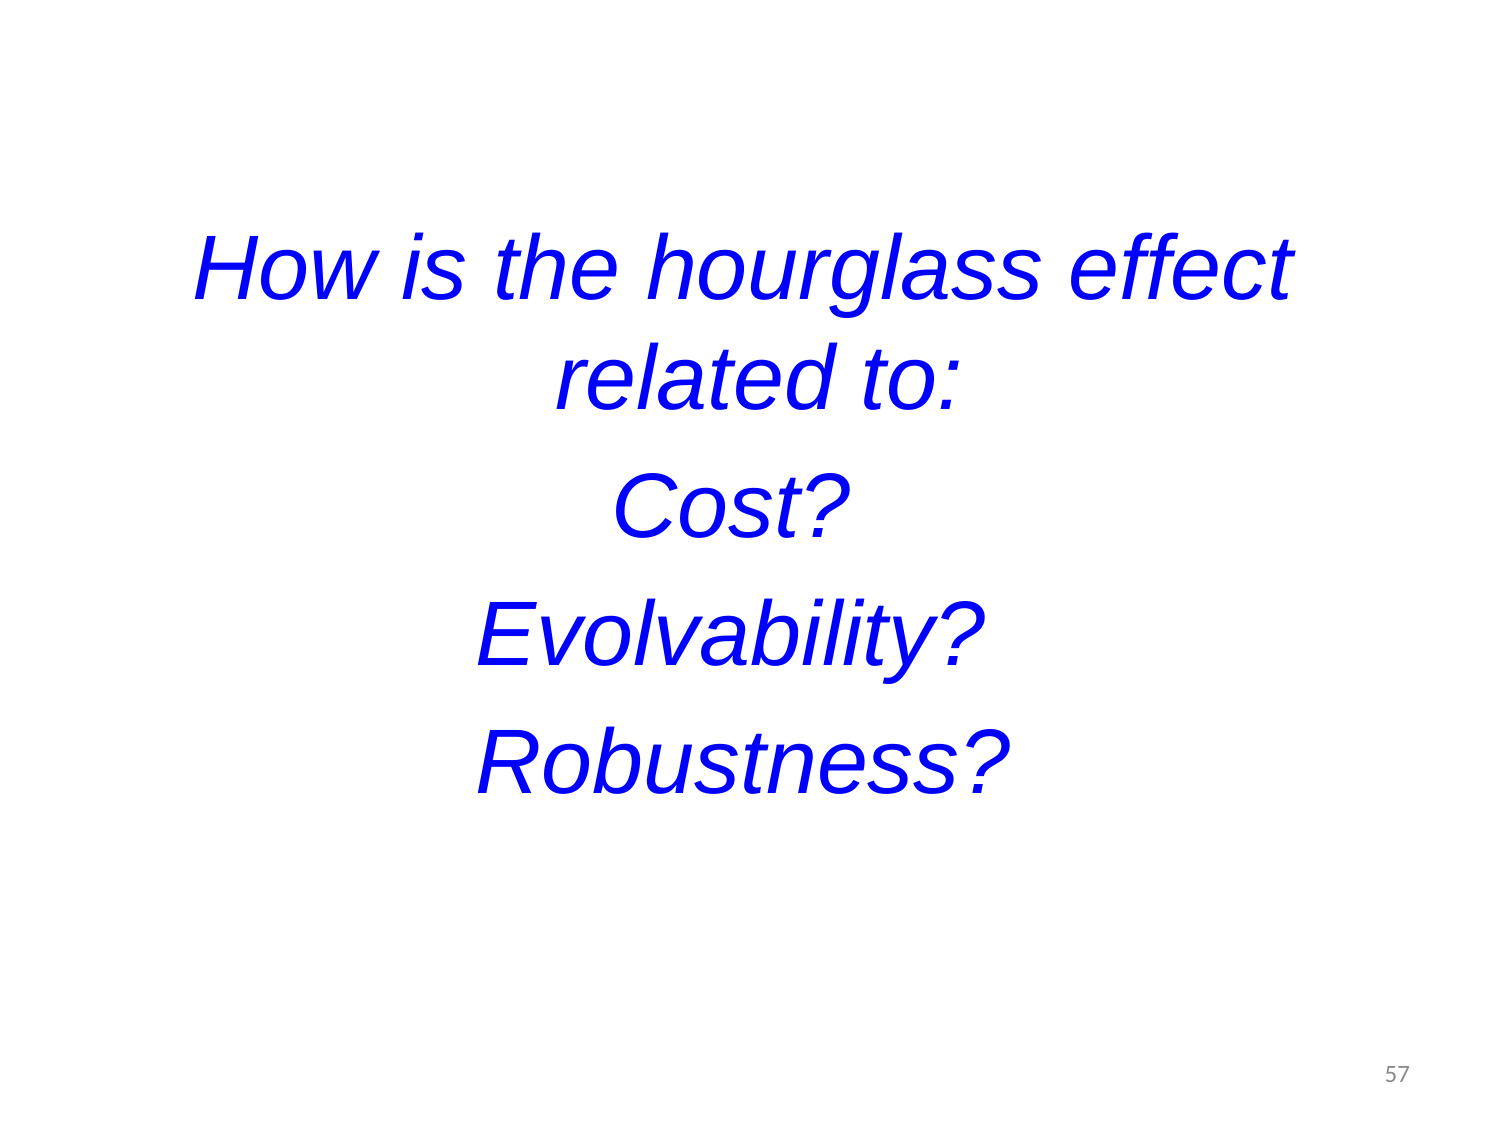

How is the hourglass effect related to:
Cost?
Evolvability?
Robustness?
57